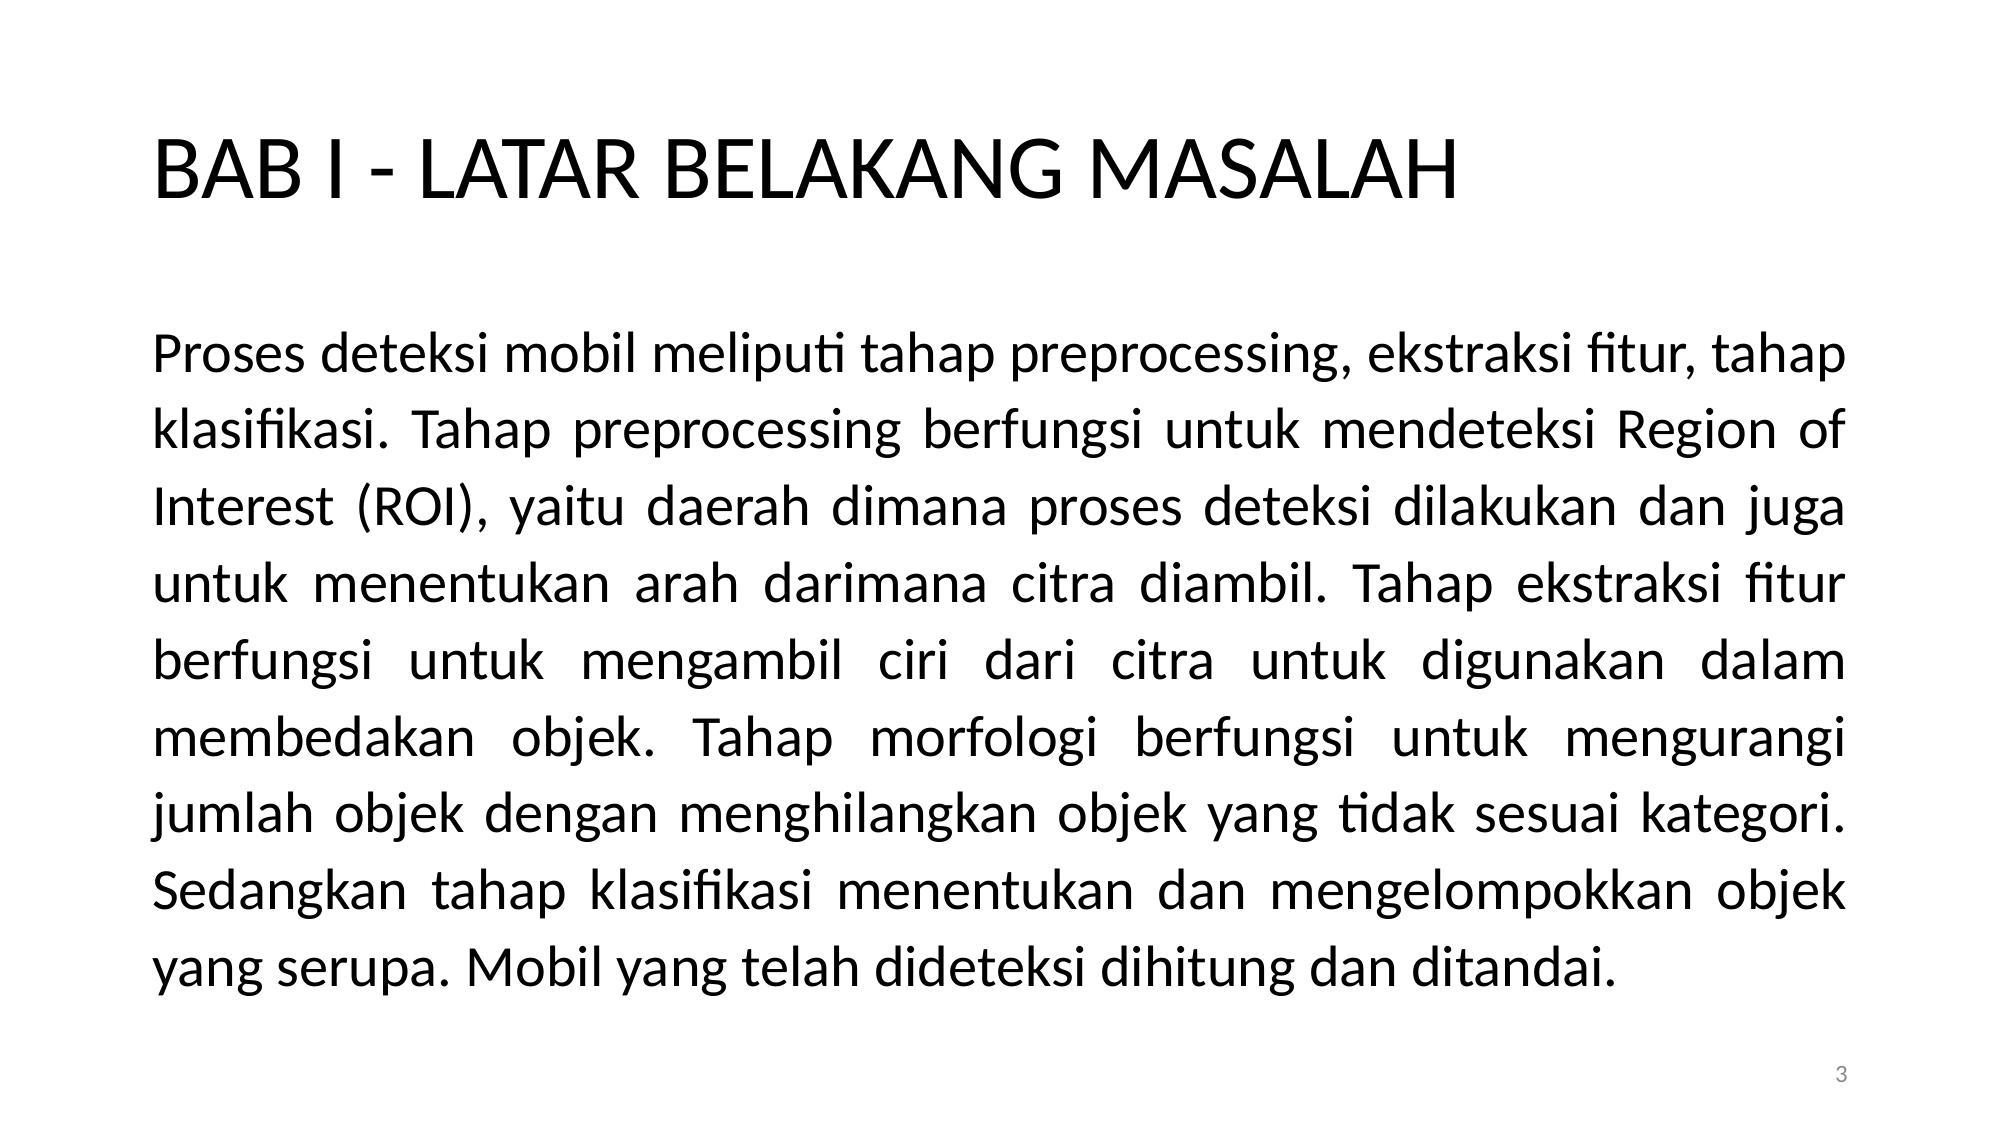

BAB I - LATAR BELAKANG MASALAH
Proses deteksi mobil meliputi tahap preprocessing, ekstraksi ﬁtur, tahap klasiﬁkasi. Tahap preprocessing berfungsi untuk mendeteksi Region of Interest (ROI), yaitu daerah dimana proses deteksi dilakukan dan juga untuk menentukan arah darimana citra diambil. Tahap ekstraksi ﬁtur berfungsi untuk mengambil ciri dari citra untuk digunakan dalam membedakan objek. Tahap morfologi berfungsi untuk mengurangi jumlah objek dengan menghilangkan objek yang tidak sesuai kategori. Sedangkan tahap klasiﬁkasi menentukan dan mengelompokkan objek yang serupa. Mobil yang telah dideteksi dihitung dan ditandai.
3